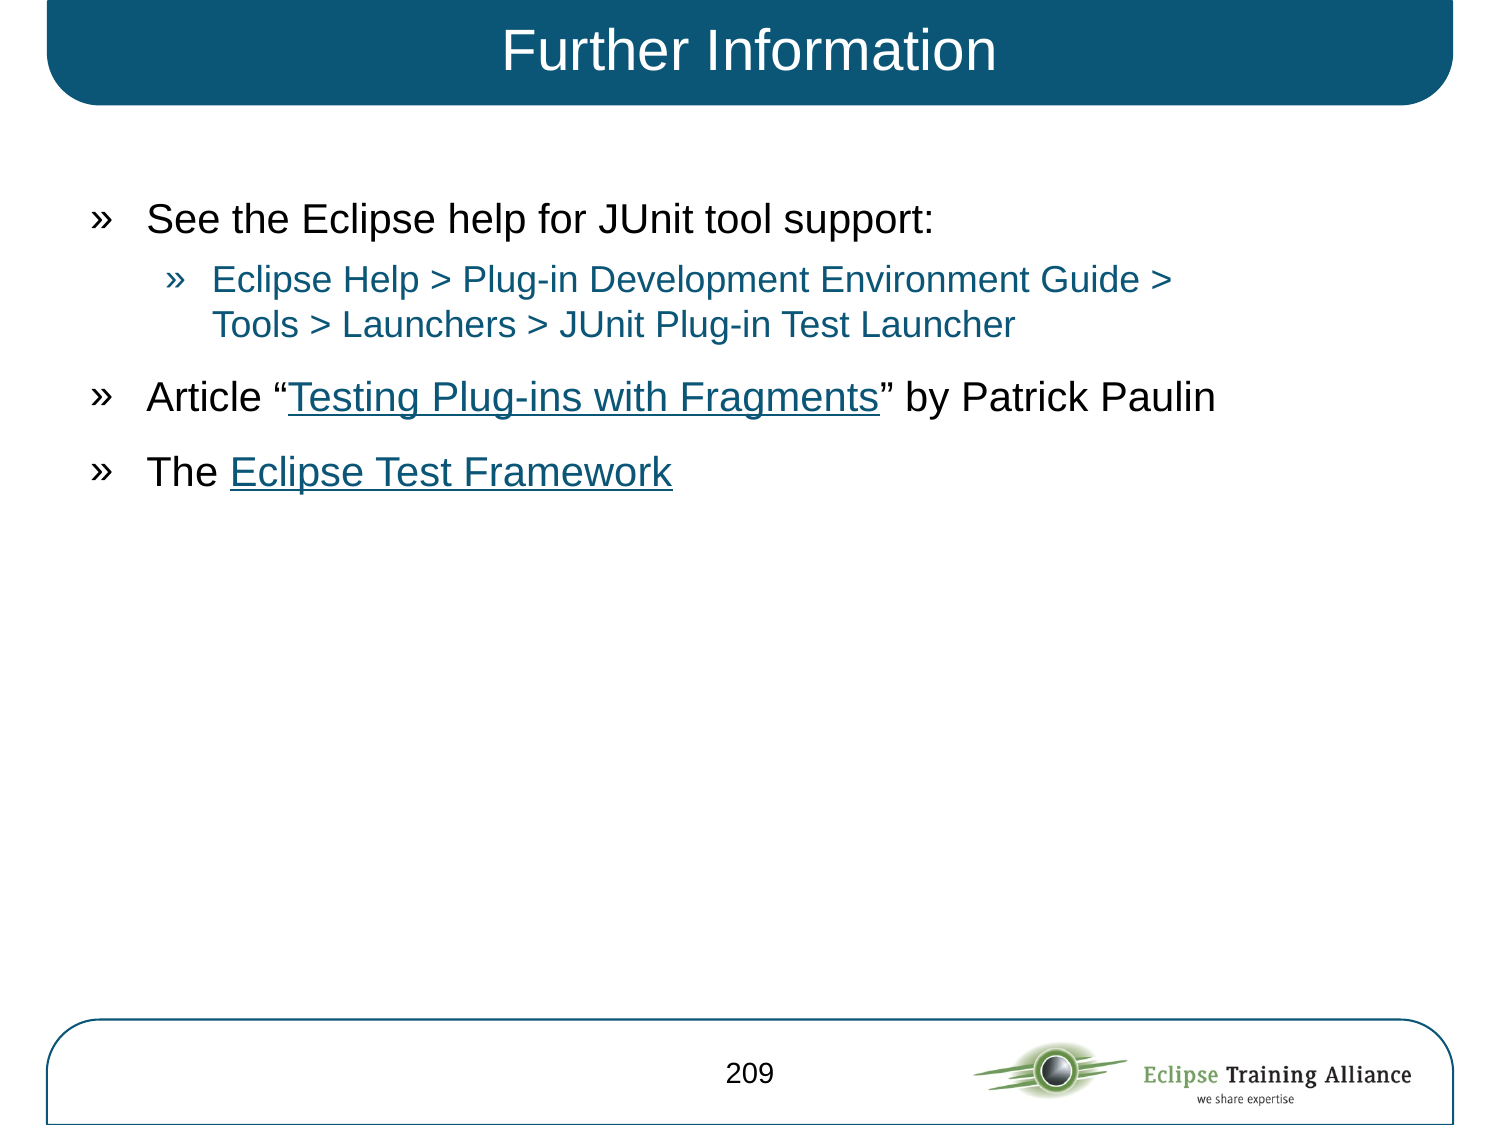

# Further Information
See the Eclipse help for JUnit tool support:
Eclipse Help > Plug-in Development Environment Guide >
Tools > Launchers > JUnit Plug-in Test Launcher
Article “Testing Plug-ins with Fragments” by Patrick Paulin
The Eclipse Test Framework